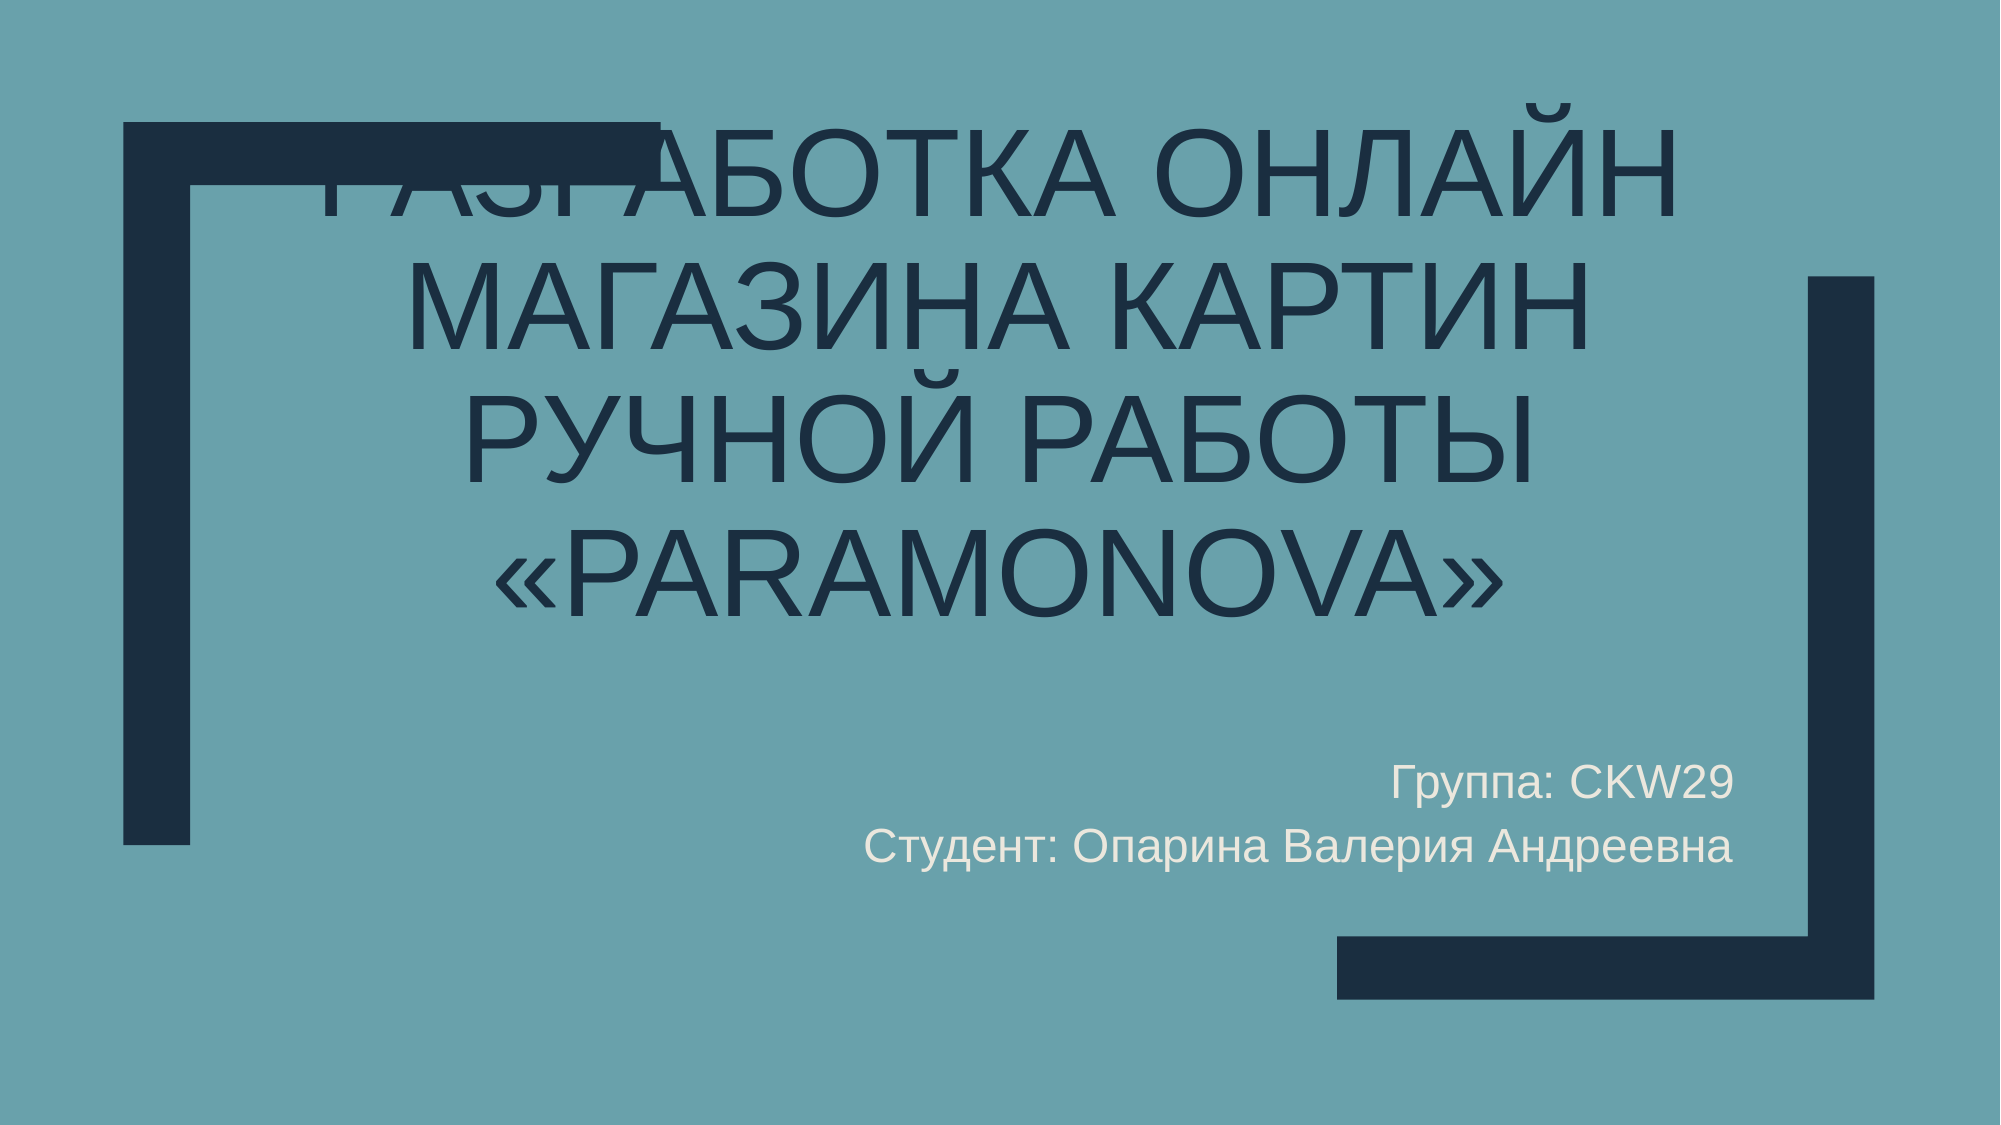

# Разработка онлайн магазина картин ручной работы «PARAMONOVA»
	Группа: CKW29
Студент: Опарина Валерия Андреевна